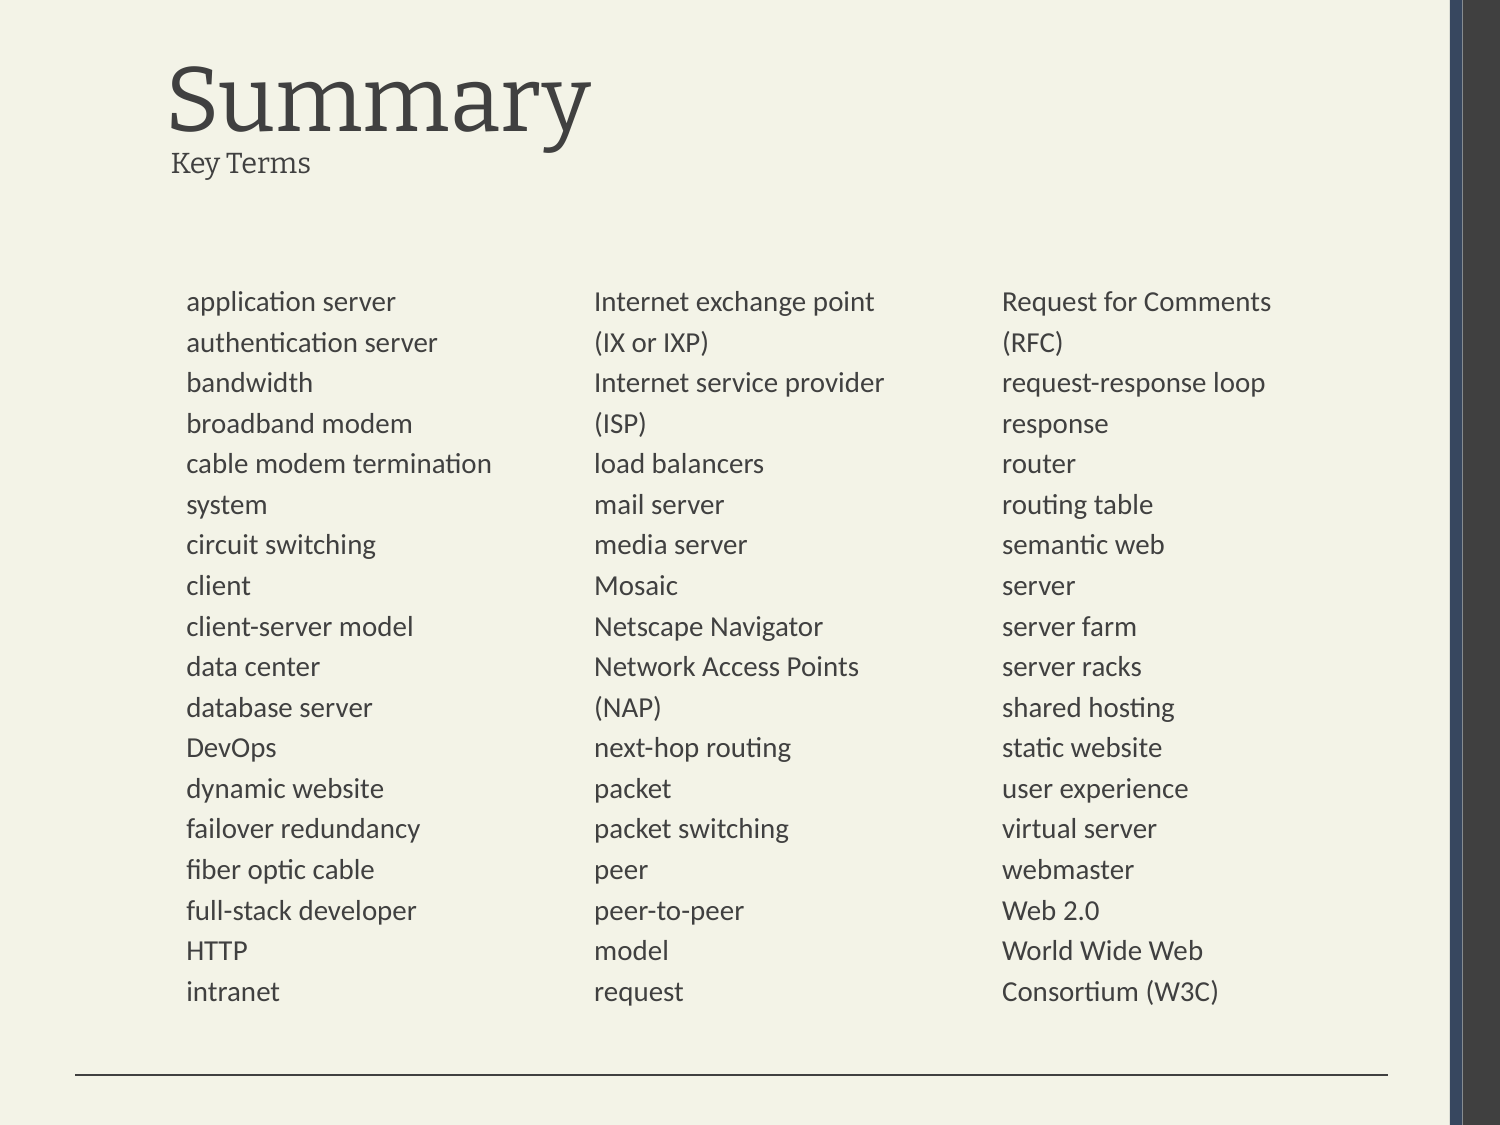

# Summary
 Key Terms
application server
authentication server
bandwidth
broadband modem
cable modem termination
system
circuit switching
client
client-server model
data center
database server
DevOps
dynamic website
failover redundancy
fiber optic cable
full-stack developer
HTTP
intranet
Internet exchange point
(IX or IXP)
Internet service provider
(ISP)
load balancers
mail server
media server
Mosaic
Netscape Navigator
Network Access Points
(NAP)
next-hop routing
packet
packet switching
peer
peer-to-peer
model
request
Request for Comments
(RFC)
request-response loop
response
router
routing table
semantic web
server
server farm
server racks
shared hosting
static website
user experience
virtual server
webmaster
Web 2.0
World Wide Web
Consortium (W3C)